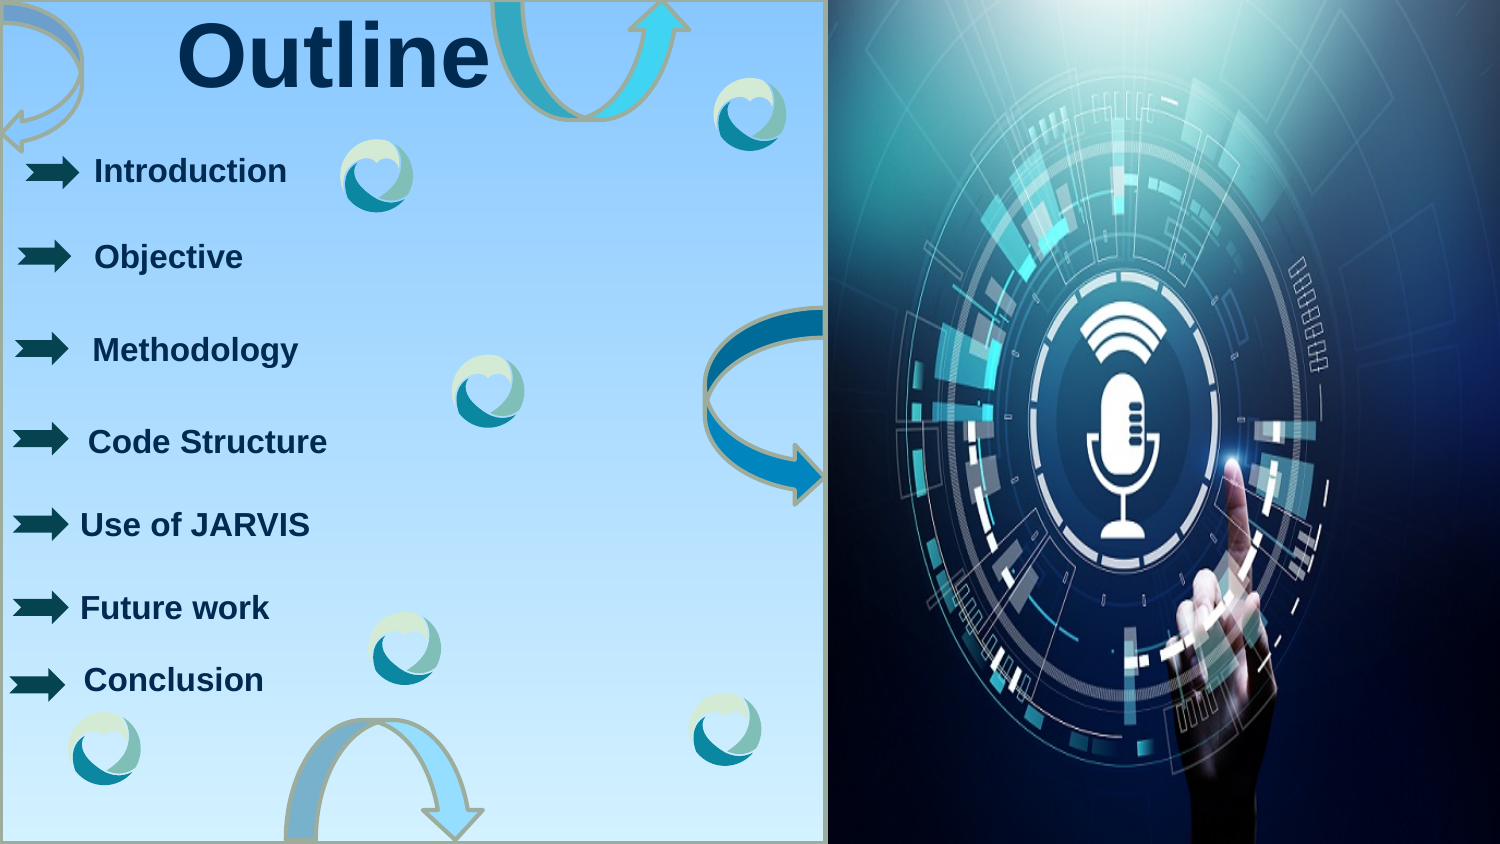

Outline

Introduction

Objective

Methodology

Code Structure

Use of JARVIS

Future work

Conclusion

2